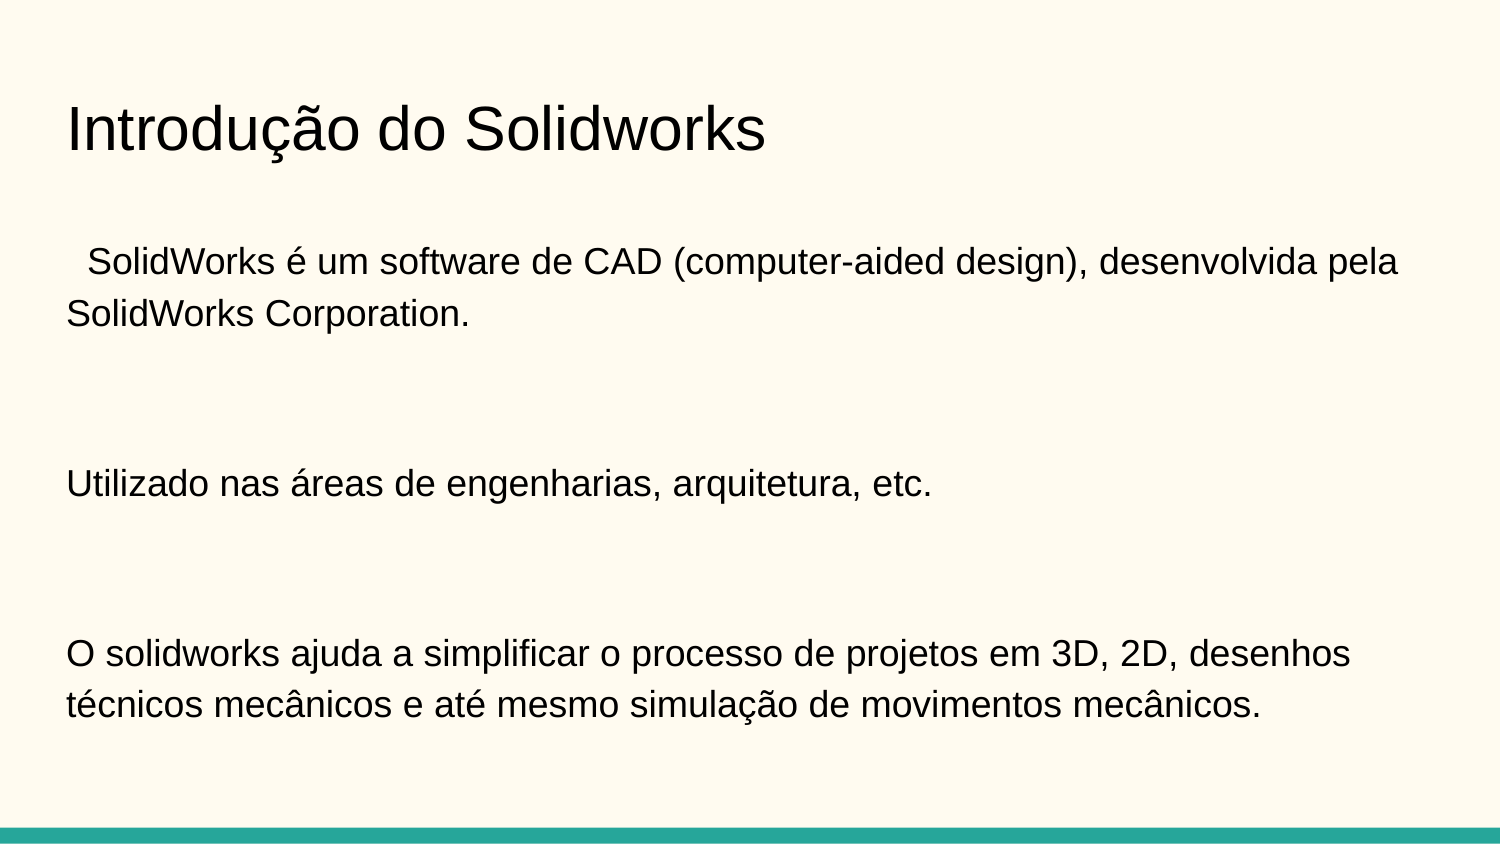

# Introdução do Solidworks
  SolidWorks é um software de CAD (computer-aided design), desenvolvida pela SolidWorks Corporation.

Utilizado nas áreas de engenharias, arquitetura, etc.

O solidworks ajuda a simplificar o processo de projetos em 3D, 2D, desenhos técnicos mecânicos e até mesmo simulação de movimentos mecânicos.